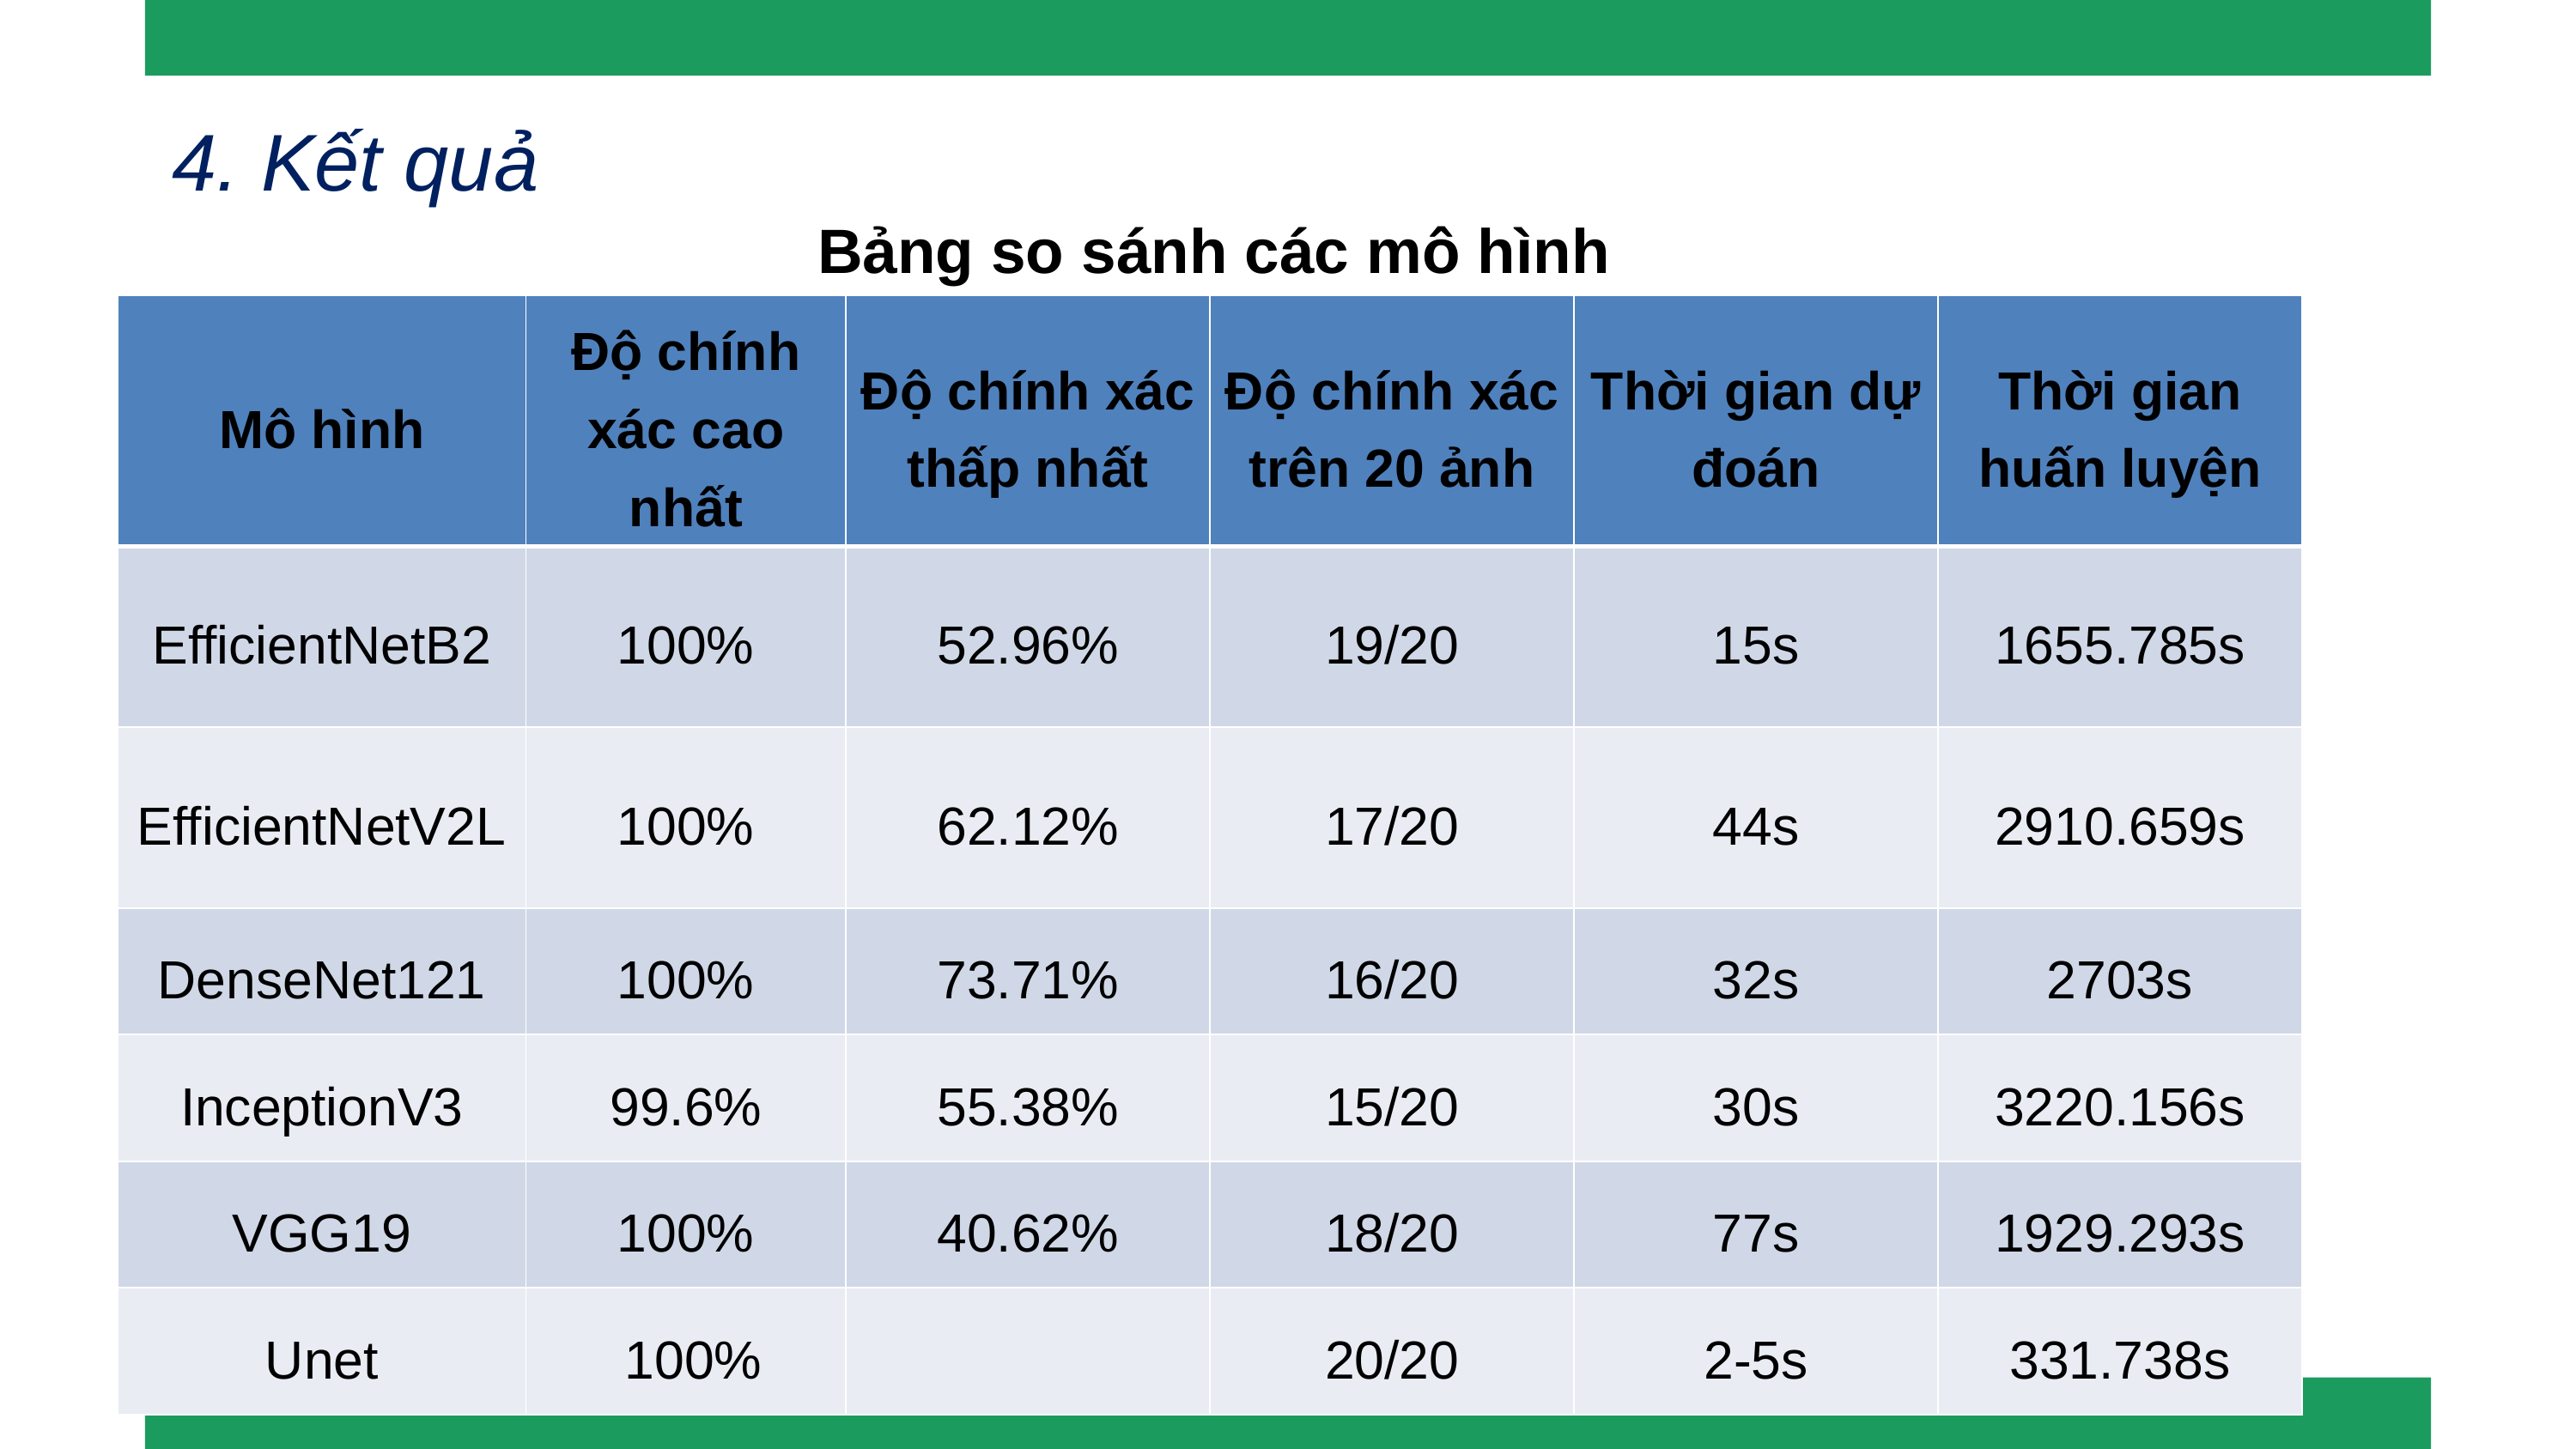

4. Kết quả
Bảng so sánh các mô hình
| Mô hình | Độ chính xác cao nhất | Độ chính xác thấp nhất | Độ chính xác trên 20 ảnh | Thời gian dự đoán | Thời gian huấn luyện |
| --- | --- | --- | --- | --- | --- |
| EfficientNetB2 | 100% | 52.96% | 19/20 | 15s | 1655.785s |
| EfficientNetV2L | 100% | 62.12% | 17/20 | 44s | 2910.659s |
| DenseNet121 | 100% | 73.71% | 16/20 | 32s | 2703s |
| InceptionV3 | 99.6% | 55.38% | 15/20 | 30s | 3220.156s |
| VGG19 | 100% | 40.62% | 18/20 | 77s | 1929.293s |
| Unet | 100% |  | 20/20 | 2-5s | 331.738s |